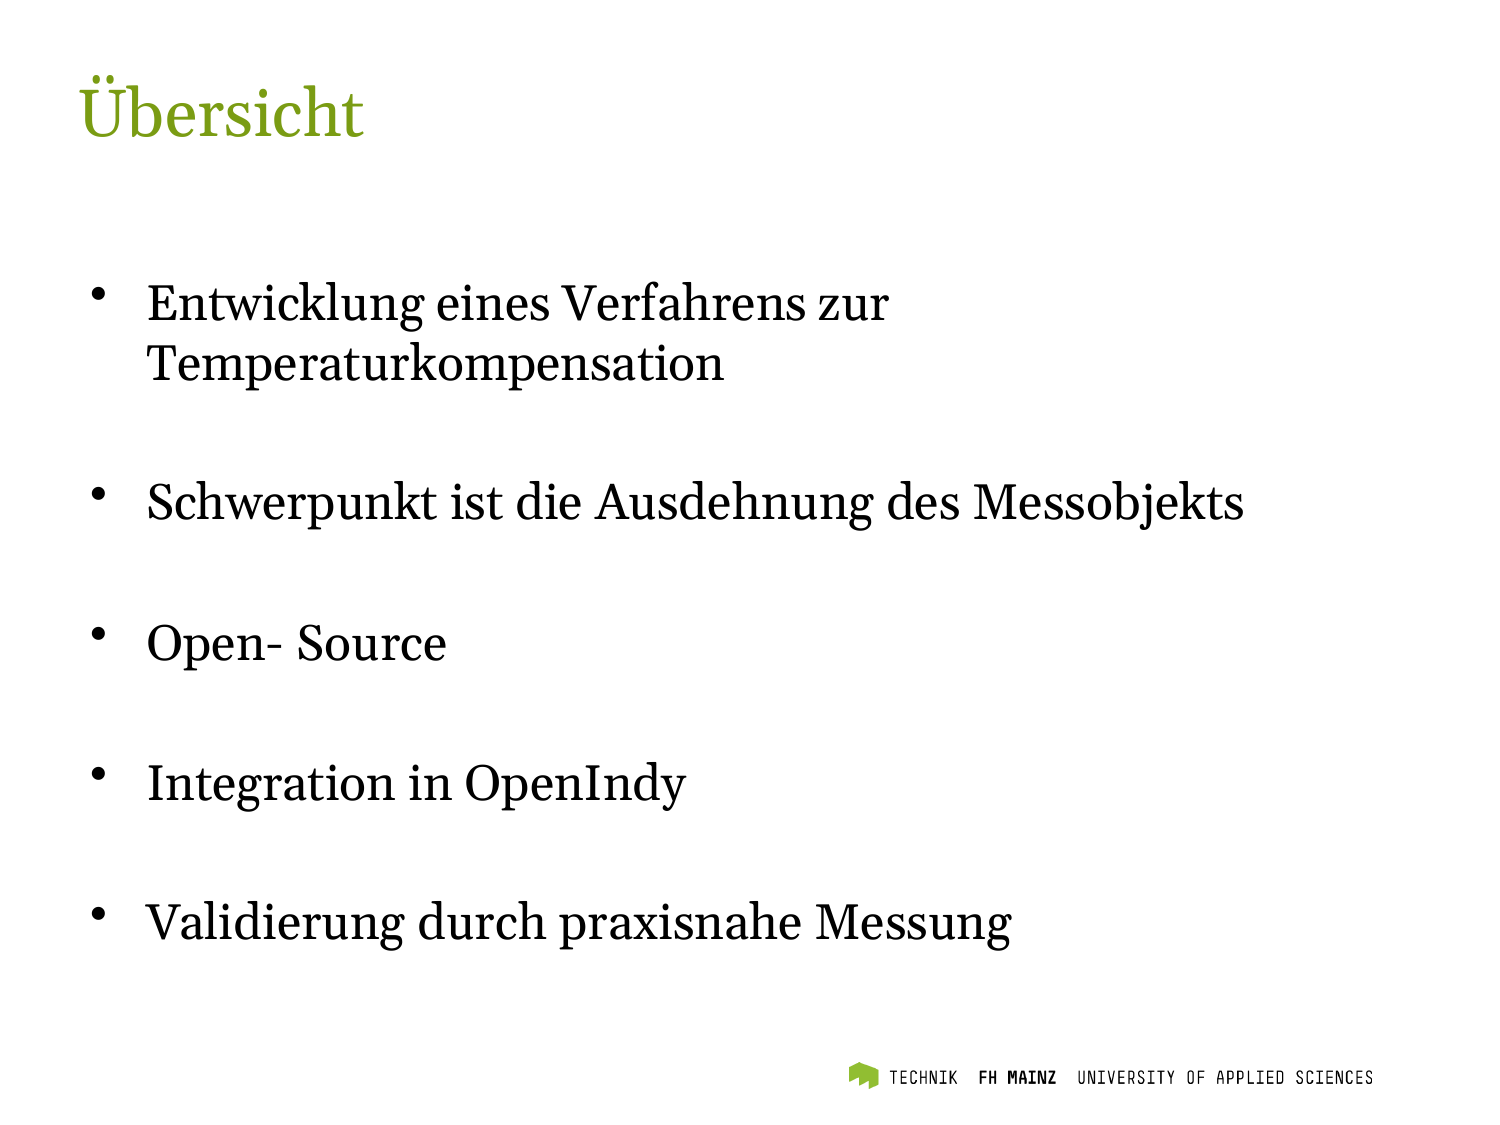

# Übersicht
Entwicklung eines Verfahrens zur Temperaturkompensation

Schwerpunkt ist die Ausdehnung des Messobjekts

Open- Source

Integration in OpenIndy

Validierung durch praxisnahe Messung